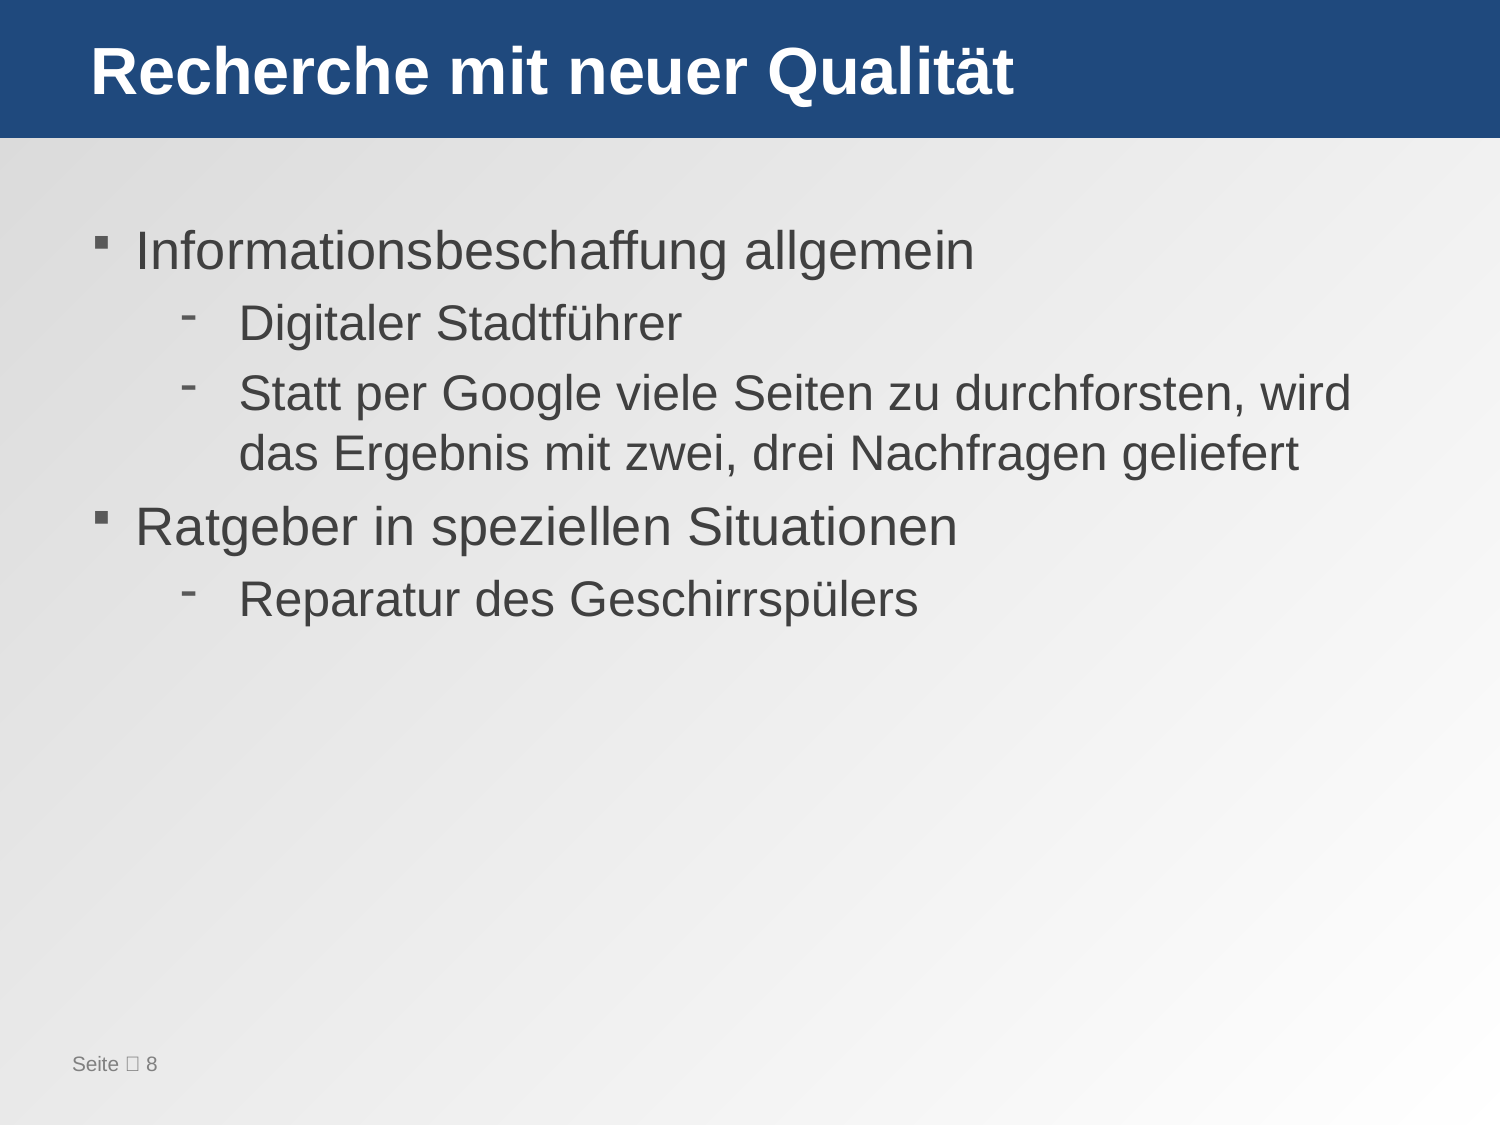

# Recherche mit neuer Qualität
Informationsbeschaffung allgemein
Digitaler Stadtführer
Statt per Google viele Seiten zu durchforsten, wird das Ergebnis mit zwei, drei Nachfragen geliefert
Ratgeber in speziellen Situationen
Reparatur des Geschirrspülers